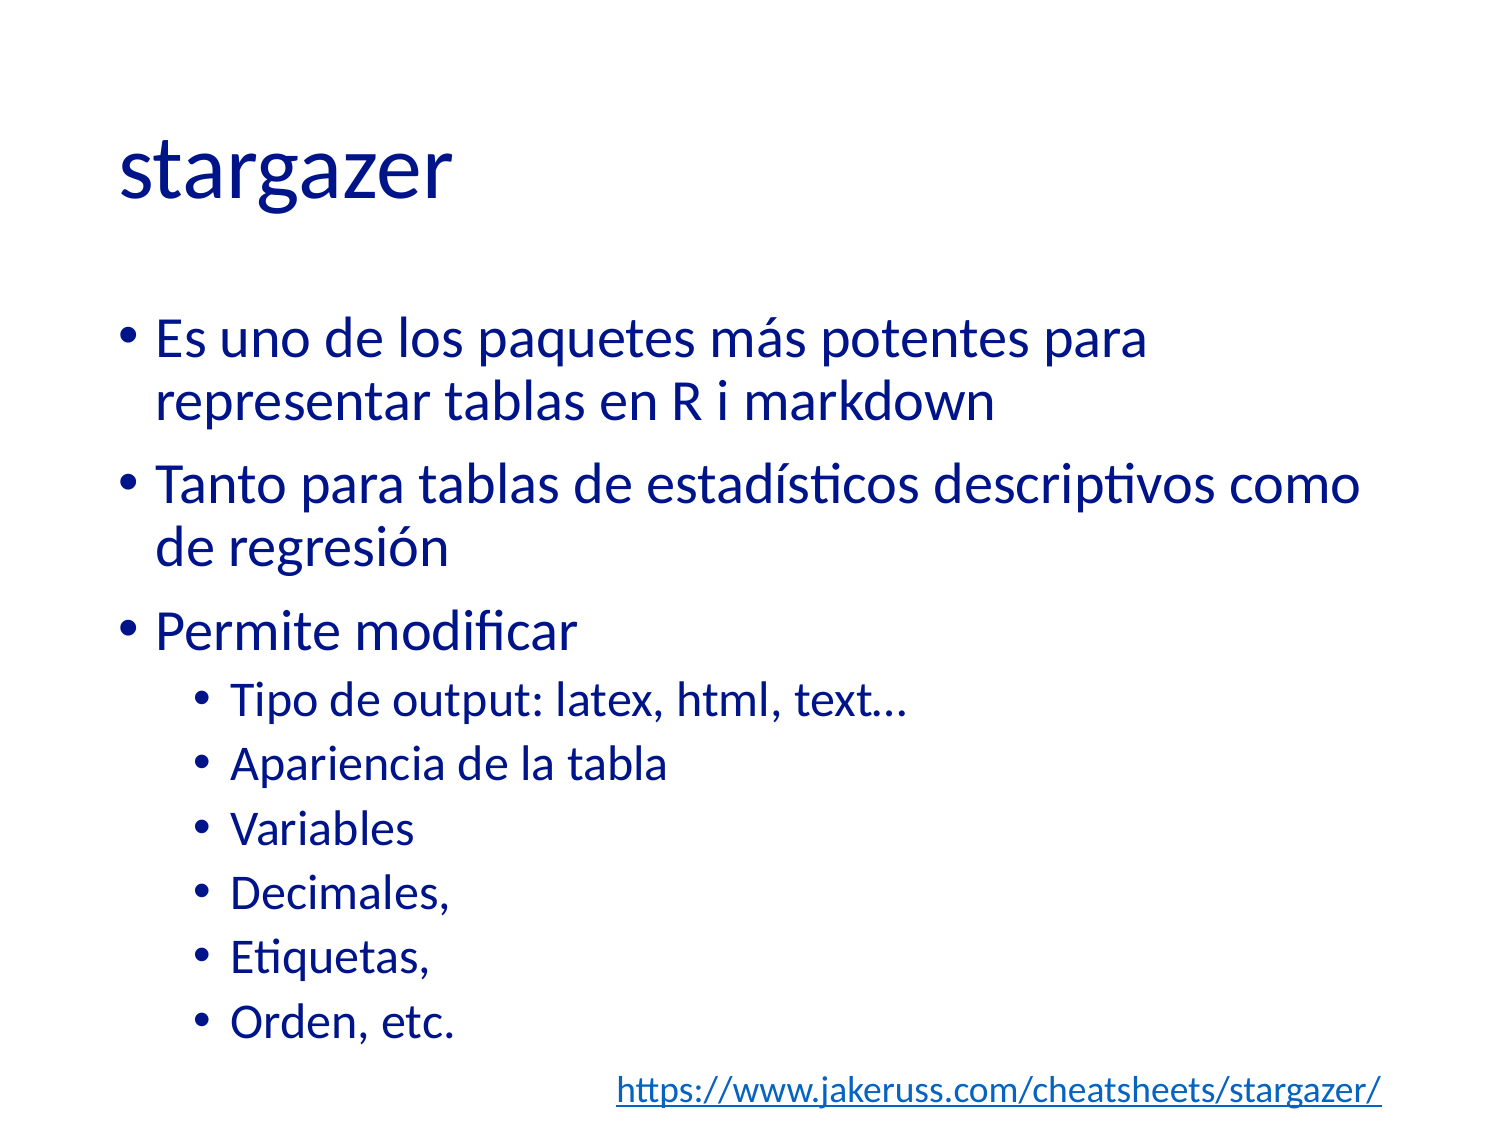

# stargazer
Es uno de los paquetes más potentes para representar tablas en R i markdown
Tanto para tablas de estadísticos descriptivos como de regresión
Permite modificar
Tipo de output: latex, html, text…
Apariencia de la tabla
Variables
Decimales,
Etiquetas,
Orden, etc.
https://www.jakeruss.com/cheatsheets/stargazer/